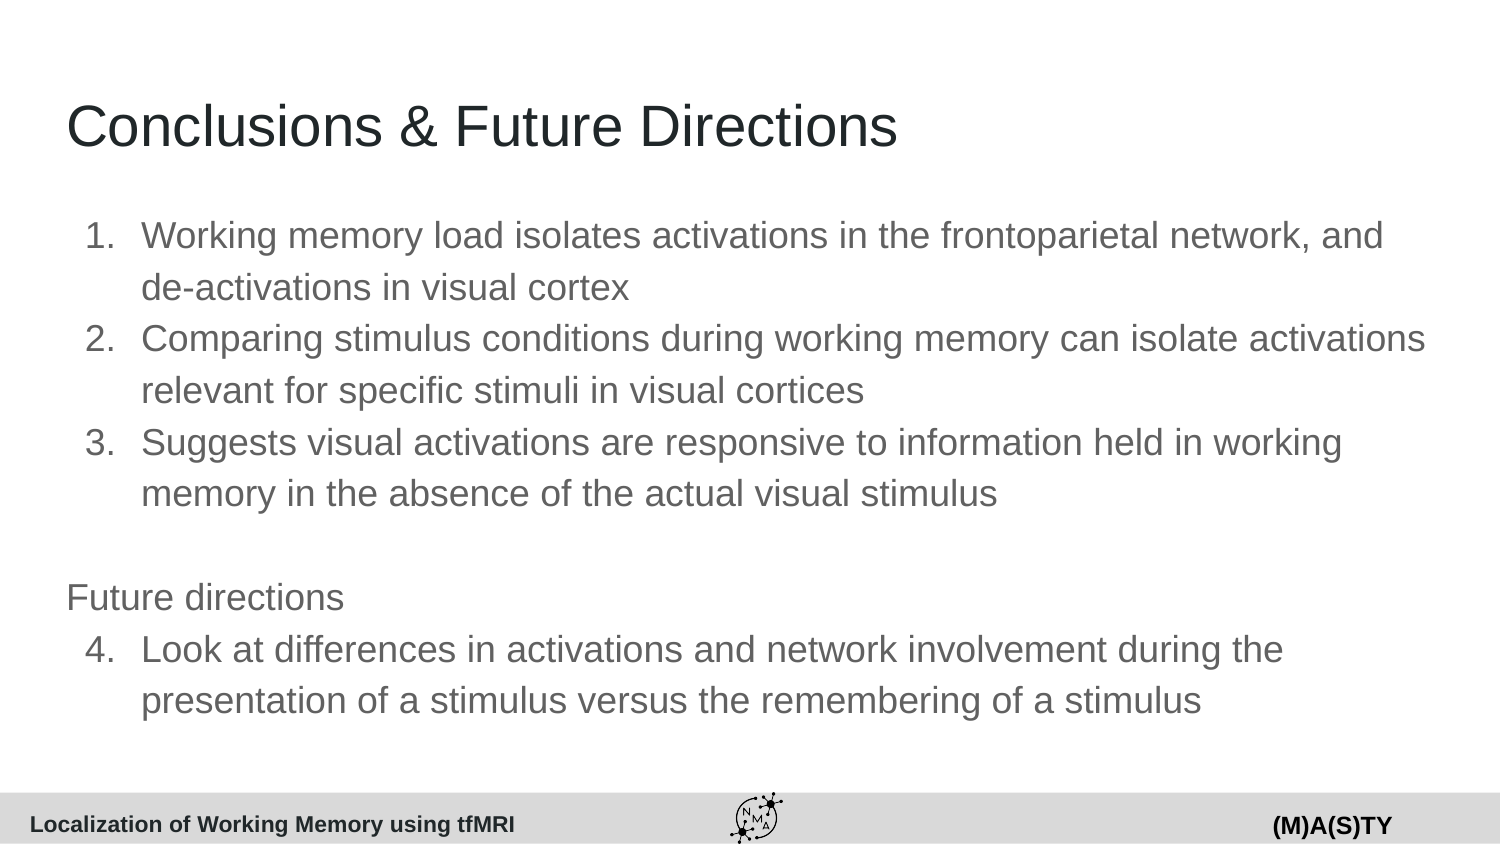

# Conclusions & Future Directions
Working memory load isolates activations in the frontoparietal network, and de-activations in visual cortex
Comparing stimulus conditions during working memory can isolate activations relevant for specific stimuli in visual cortices
Suggests visual activations are responsive to information held in working memory in the absence of the actual visual stimulus

Future directions
Look at differences in activations and network involvement during the presentation of a stimulus versus the remembering of a stimulus